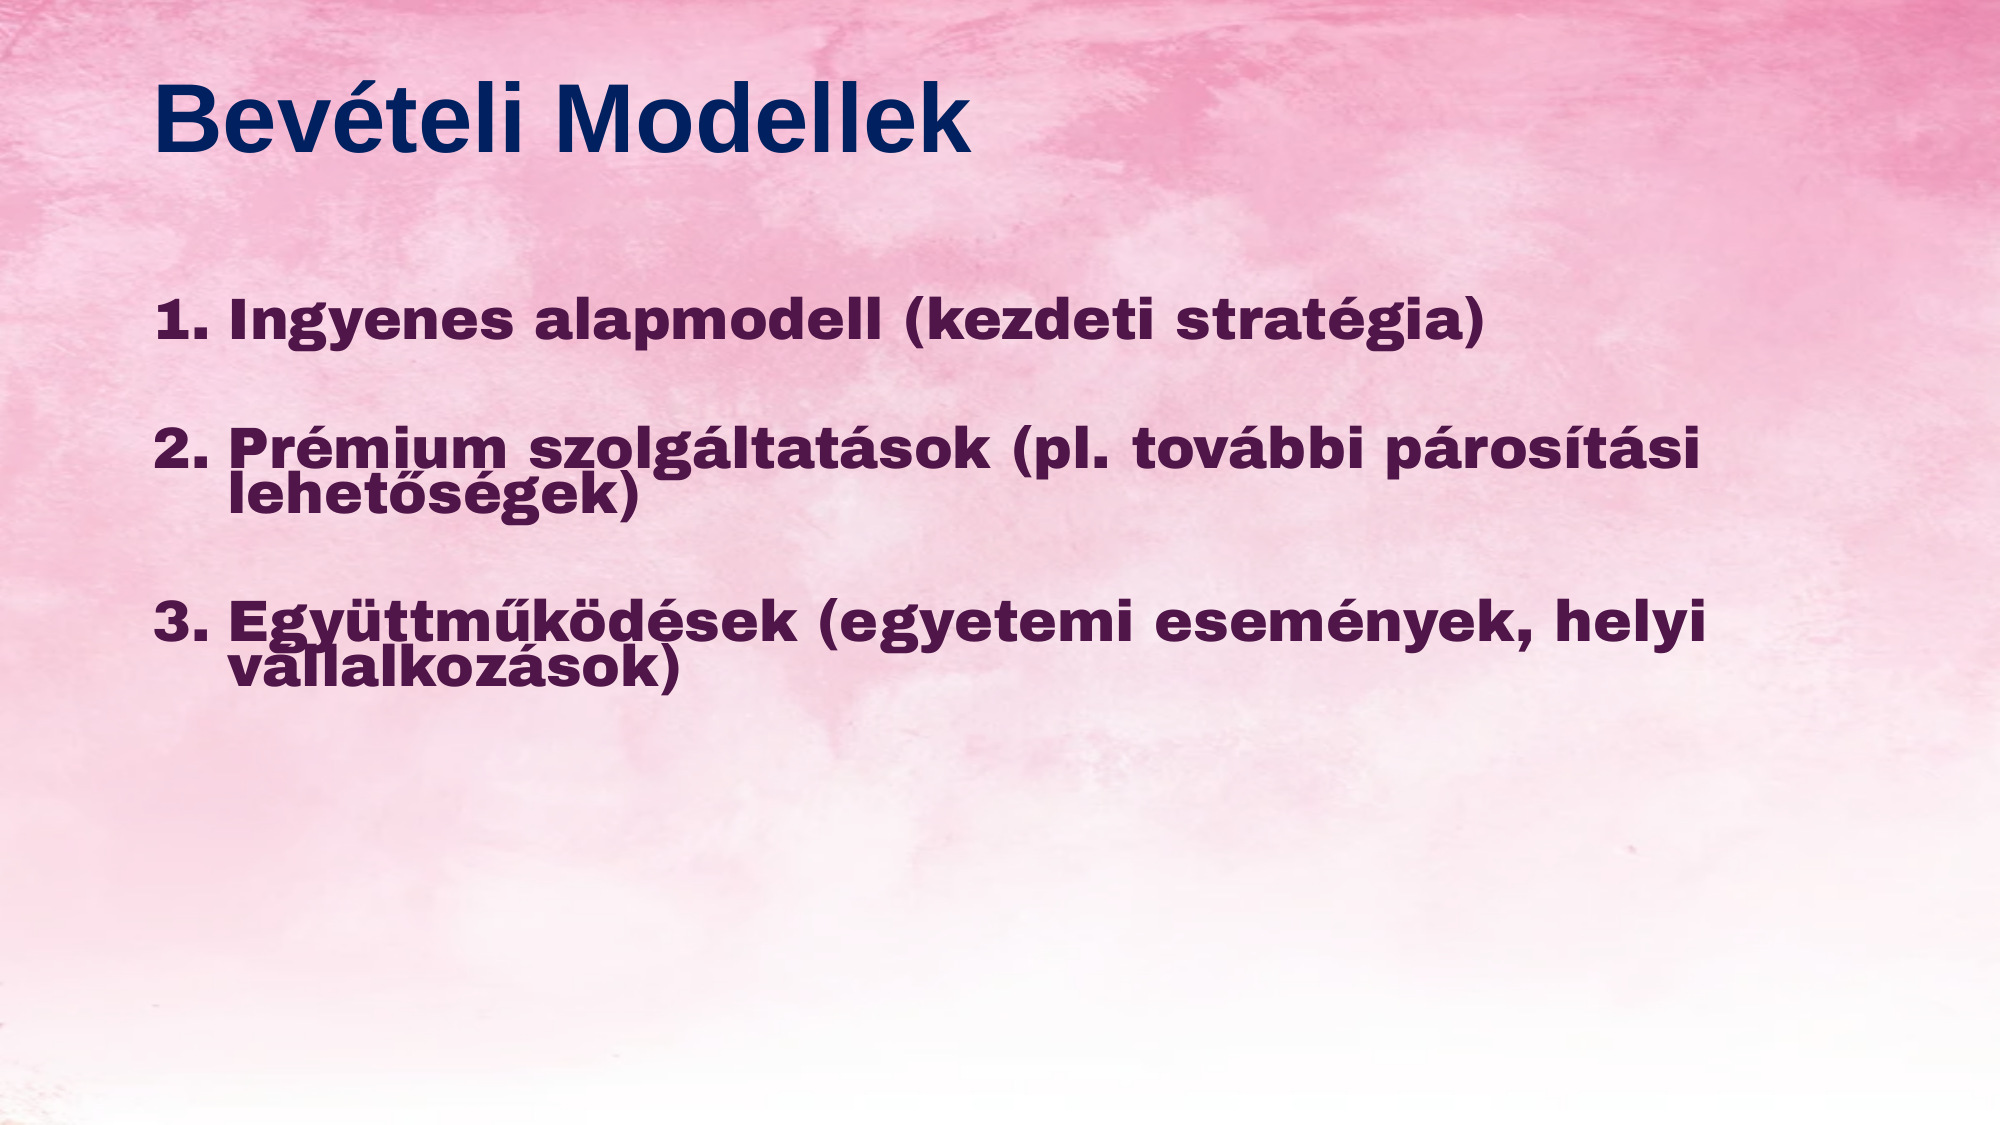

# Bevételi Modellek
Ingyenes alapmodell (kezdeti stratégia)
Prémium szolgáltatások (pl. további párosítási lehetőségek)
Együttműködések (egyetemi események, helyi vállalkozások)